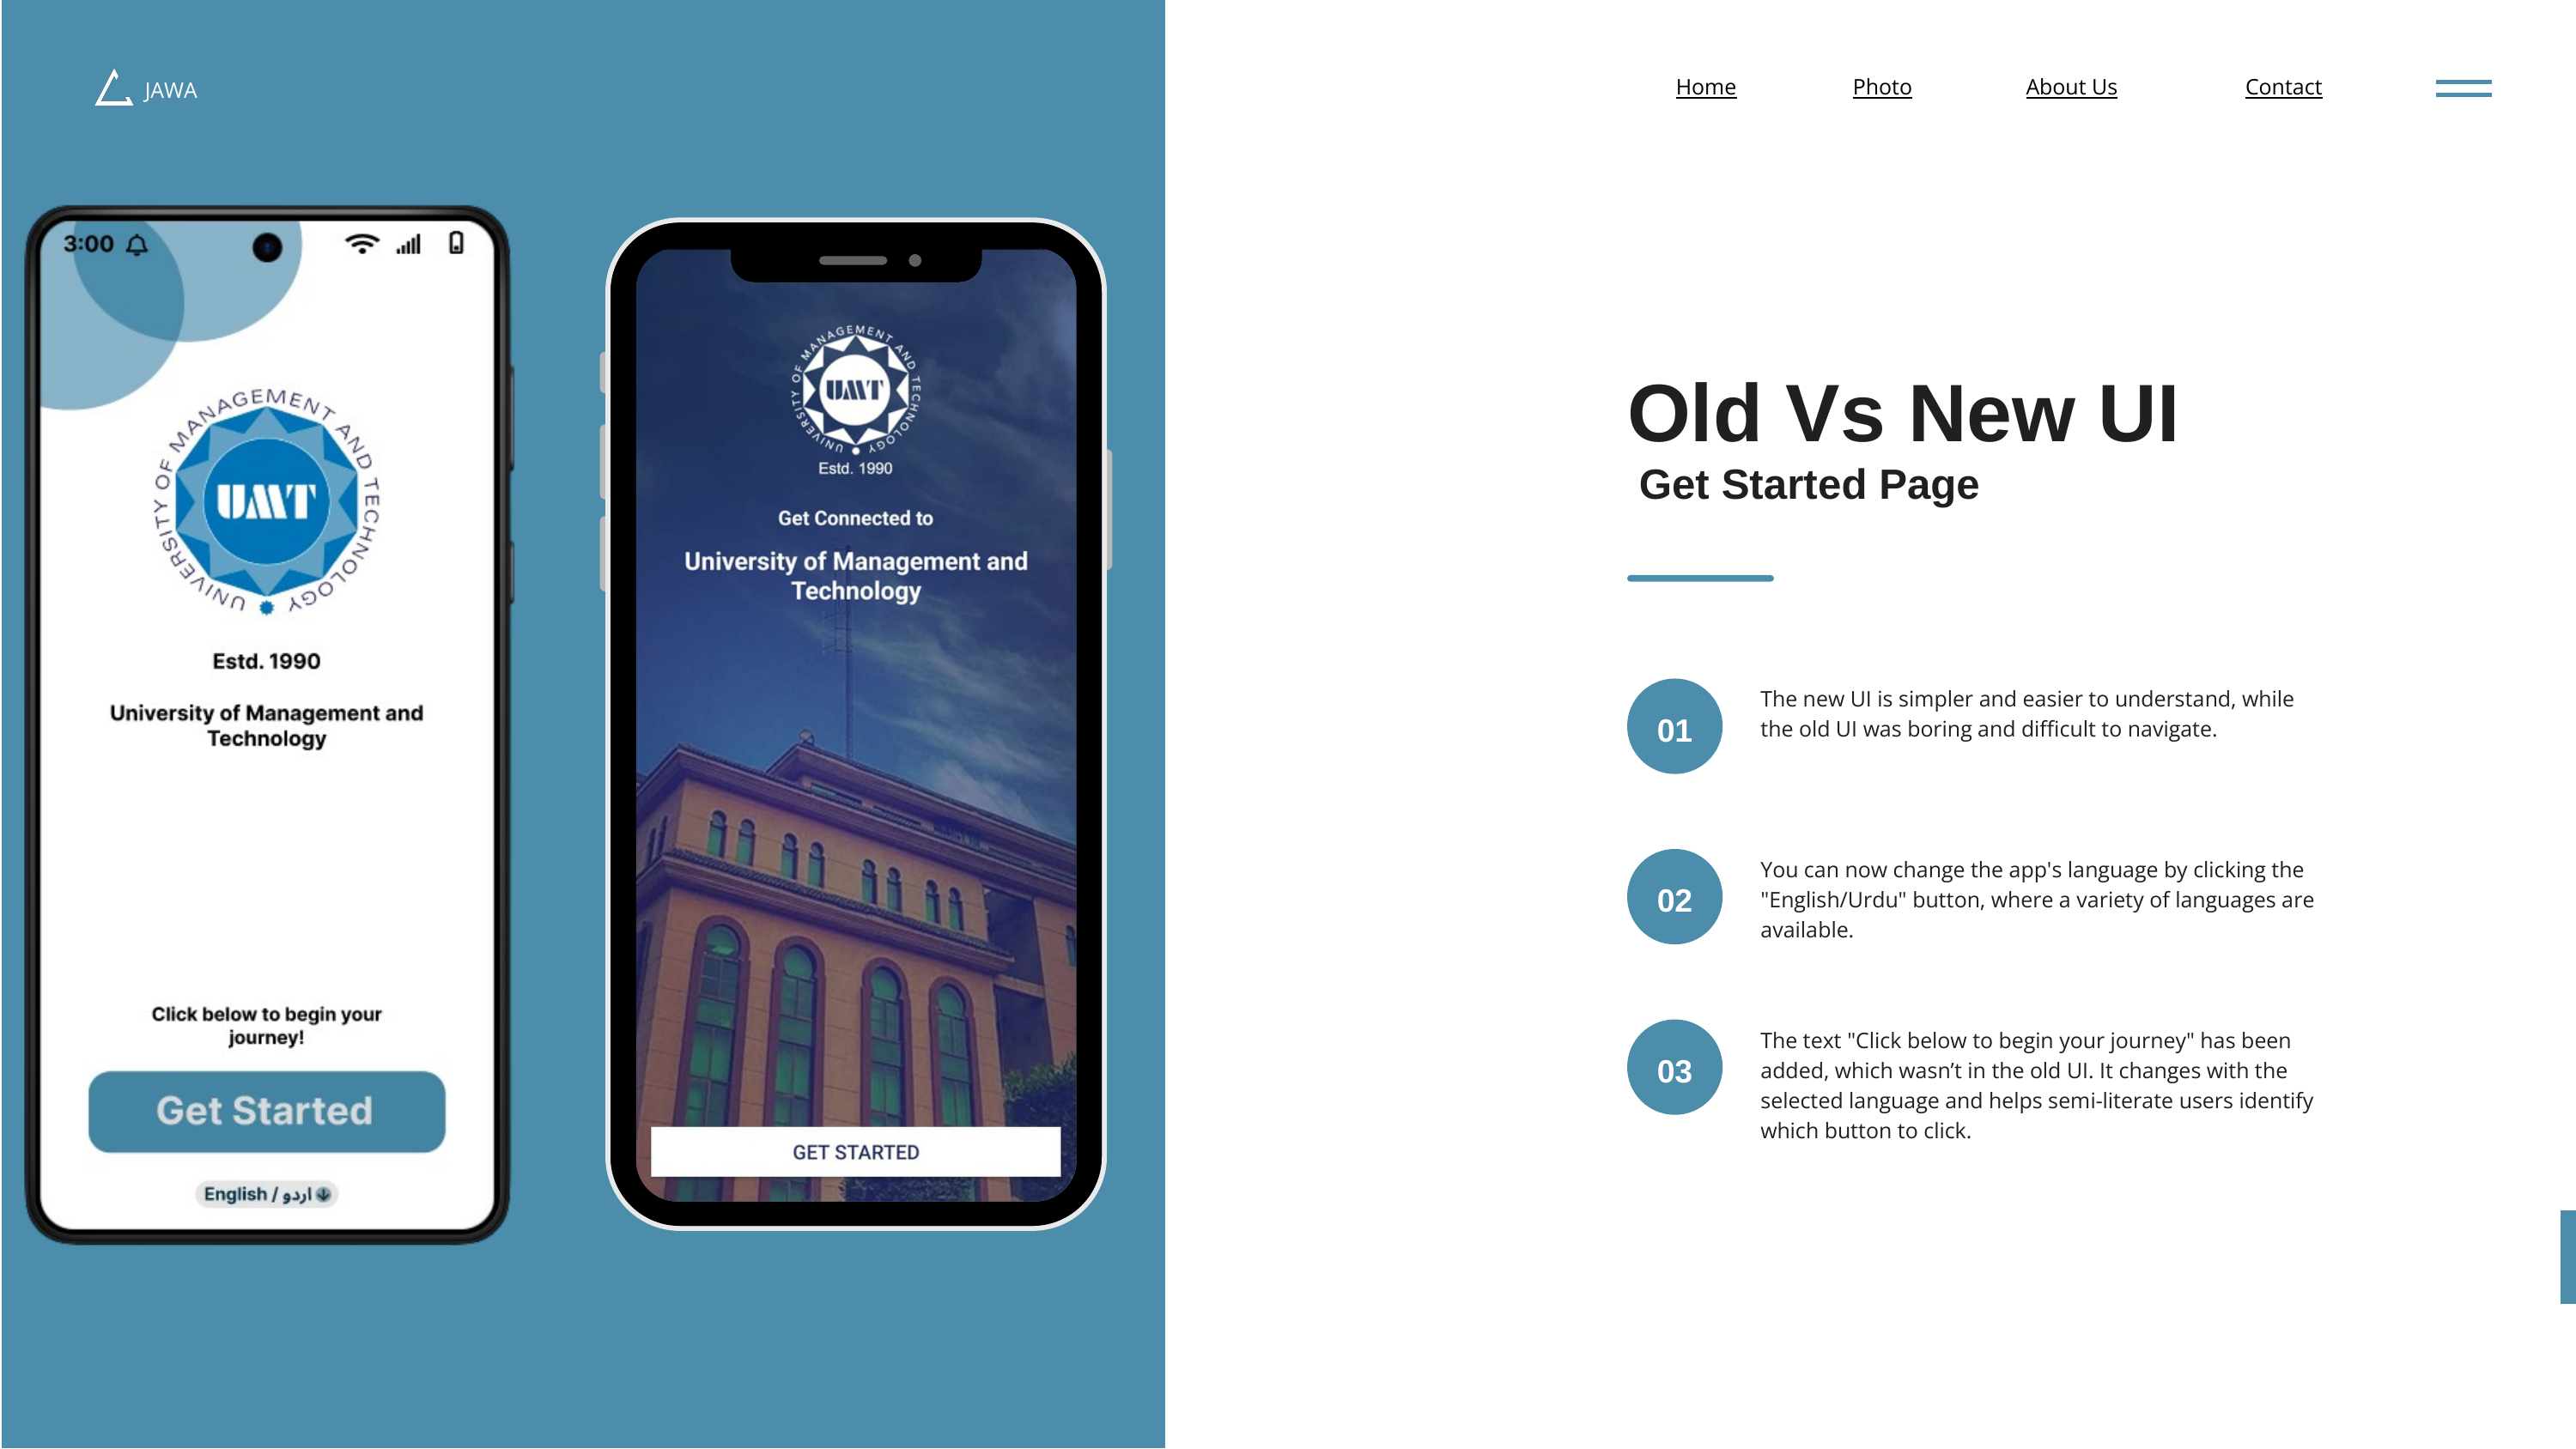

JAWA
Home
Photo
About Us
Contact

Old Vs New UI
 Get Started Page

The new UI is simpler and easier to understand, while the old UI was boring and difficult to navigate.
01

You can now change the app's language by clicking the "English/Urdu" button, where a variety of languages are available.
02

The text "Click below to begin your journey" has been added, which wasn’t in the old UI. It changes with the selected language and helps semi-literate users identify which button to click.
03